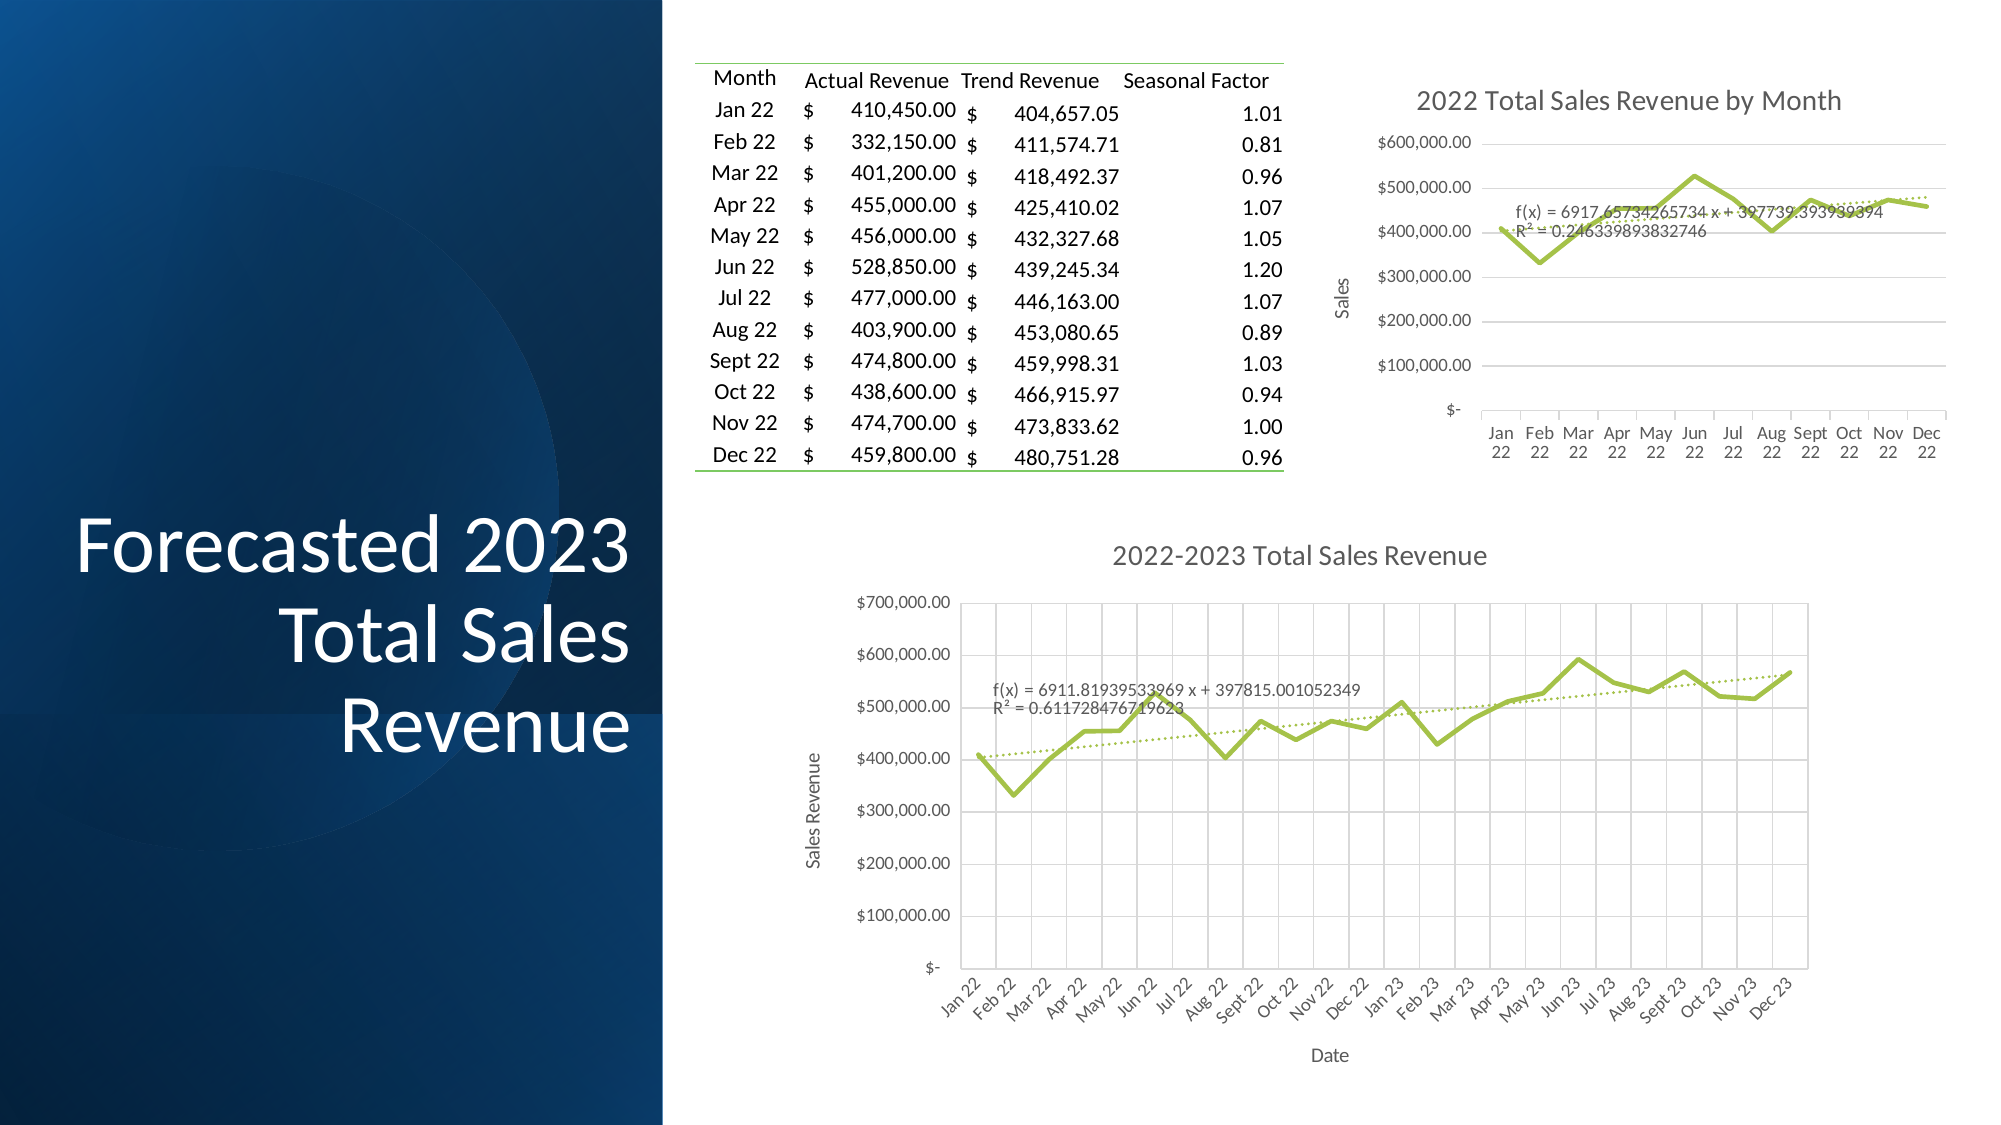

| Month | Actual Revenue | Trend Revenue | Seasonal Factor |
| --- | --- | --- | --- |
| Jan 22 | $ 410,450.00 | $ 404,657.05 | 1.01 |
| Feb 22 | $ 332,150.00 | $ 411,574.71 | 0.81 |
| Mar 22 | $ 401,200.00 | $ 418,492.37 | 0.96 |
| Apr 22 | $ 455,000.00 | $ 425,410.02 | 1.07 |
| May 22 | $ 456,000.00 | $ 432,327.68 | 1.05 |
| Jun 22 | $ 528,850.00 | $ 439,245.34 | 1.20 |
| Jul 22 | $ 477,000.00 | $ 446,163.00 | 1.07 |
| Aug 22 | $ 403,900.00 | $ 453,080.65 | 0.89 |
| Sept 22 | $ 474,800.00 | $ 459,998.31 | 1.03 |
| Oct 22 | $ 438,600.00 | $ 466,915.97 | 0.94 |
| Nov 22 | $ 474,700.00 | $ 473,833.62 | 1.00 |
| Dec 22 | $ 459,800.00 | $ 480,751.28 | 0.96 |

### Chart: 2022 Total Sales Revenue by Month

| Category | Total Revenue |
|---|---|
| Jan 22 | 410450.0 |
| Feb 22 | 332150.0 |
| Mar 22 | 401200.0 |
| Apr 22 | 455000.0 |
| May 22 | 456000.0 |
| Jun 22 | 528850.0 |
| Jul 22 | 477000.0 |
| Aug 22 | 403900.0 |
| Sept 22 | 474800.0 |
| Oct 22 | 438600.0 |
| Nov 22 | 474700.0 |
| Dec 22 | 459800.0 |

# Forecasted 2023 Total Sales Revenue

### Chart: 2022-2023 Total Sales Revenue

| Category | Actual Revenue |
|---|---|
| Jan 22 | 410450.0 |
| Feb 22 | 332150.0 |
| Mar 22 | 401200.0 |
| Apr 22 | 455000.0 |
| May 22 | 456000.0 |
| Jun 22 | 528850.0 |
| Jul 22 | 477000.0 |
| Aug 22 | 403900.0 |
| Sept 22 | 474800.0 |
| Oct 22 | 438600.0 |
| Nov 22 | 474700.0 |
| Dec 22 | 459800.0 |
| Jan 23 | 510896.23644101905 |
| Feb 23 | 429958.65856359975 |
| Mar 23 | 478773.2128986207 |
| Apr 23 | 512303.47913408384 |
| May 23 | 527843.5303476956 |
| Jun 23 | 593393.1267029087 |
| Jul 23 | 548280.2558745295 |
| Aug 23 | 530422.0518818436 |
| Sept 23 | 569663.1926796667 |
| Oct 23 | 522018.7375042363 |
| Nov 23 | 517262.9514832704 |
| Dec 23 | 567840.410346803 |